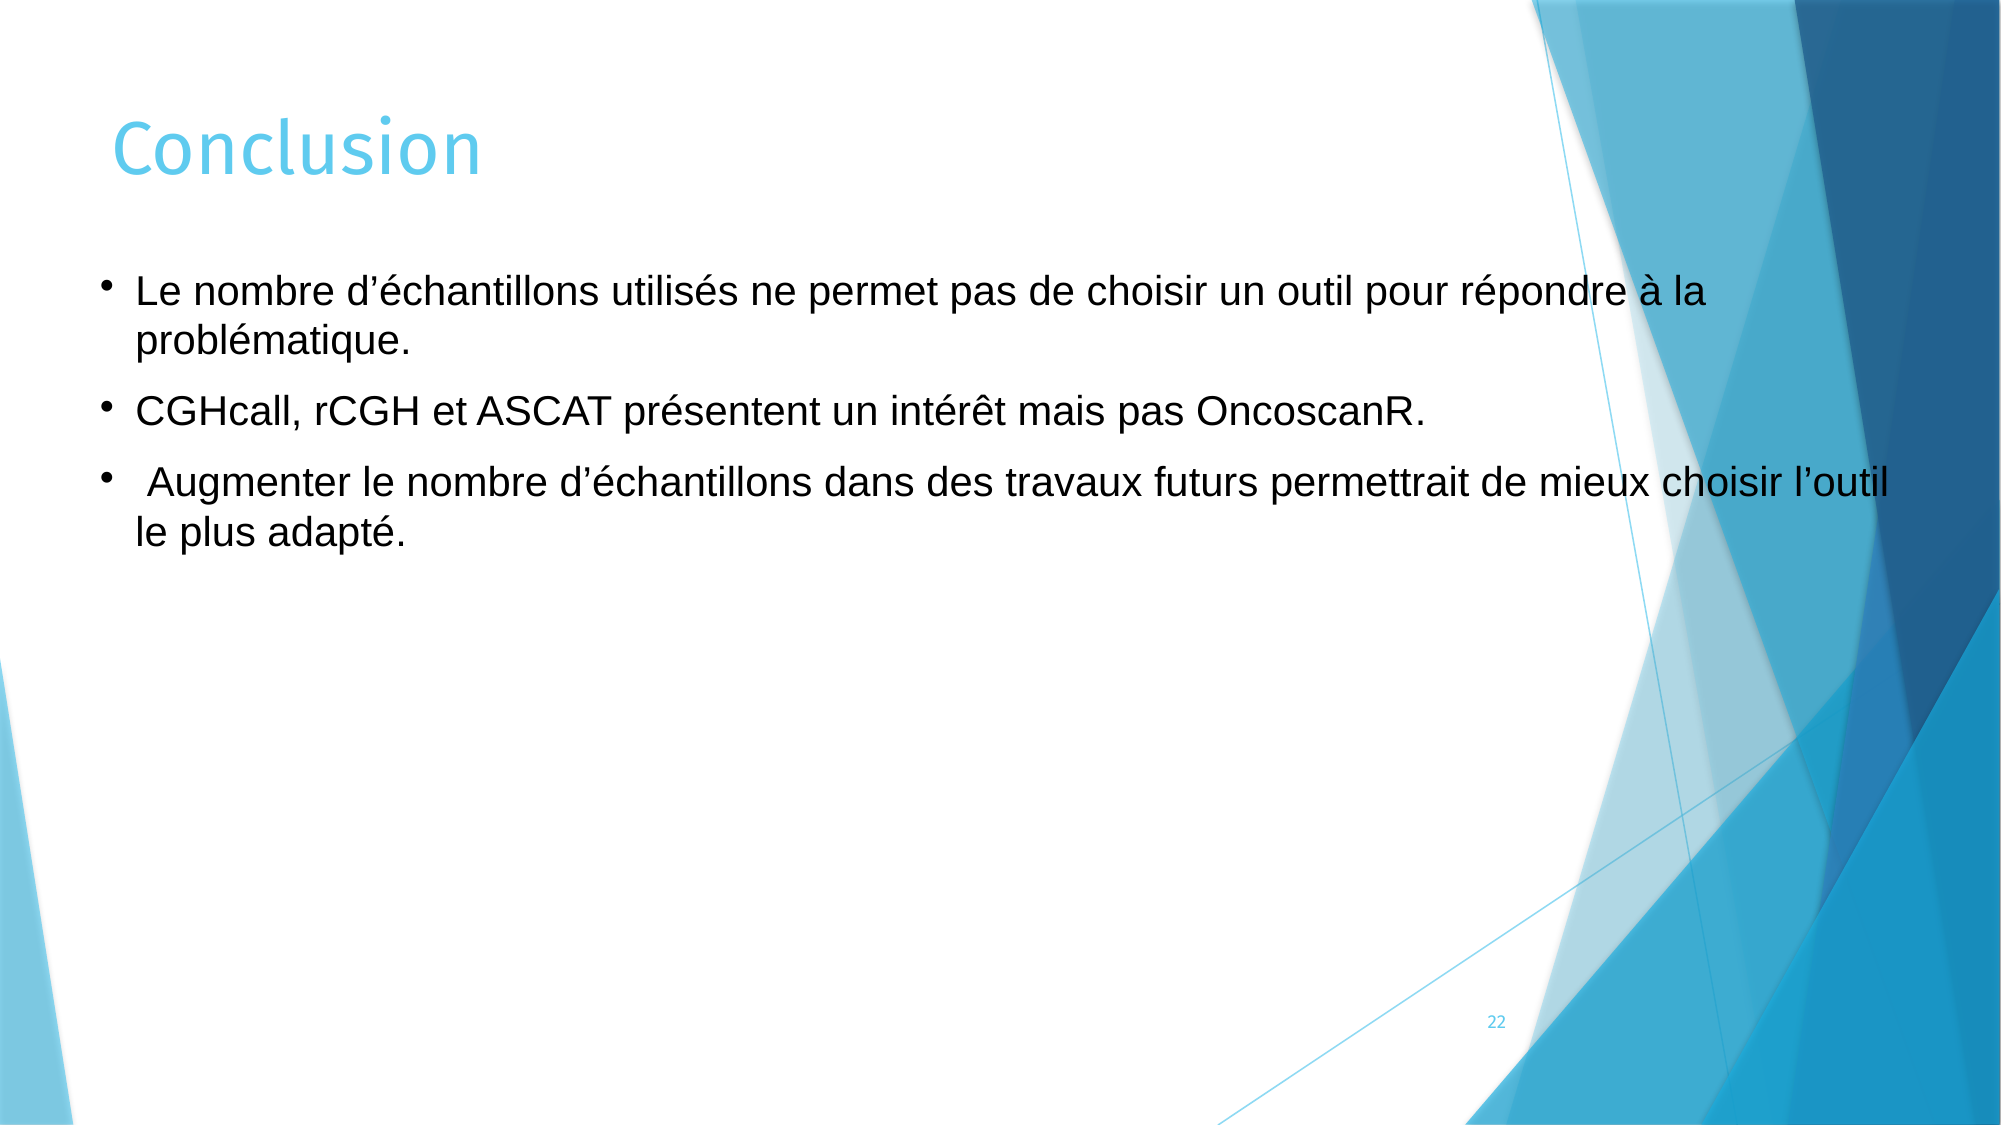

Conclusion
Le nombre d’échantillons utilisés ne permet pas de choisir un outil pour répondre à la problématique.
CGHcall, rCGH et ASCAT présentent un intérêt mais pas OncoscanR.
 Augmenter le nombre d’échantillons dans des travaux futurs permettrait de mieux choisir l’outil le plus adapté.
22